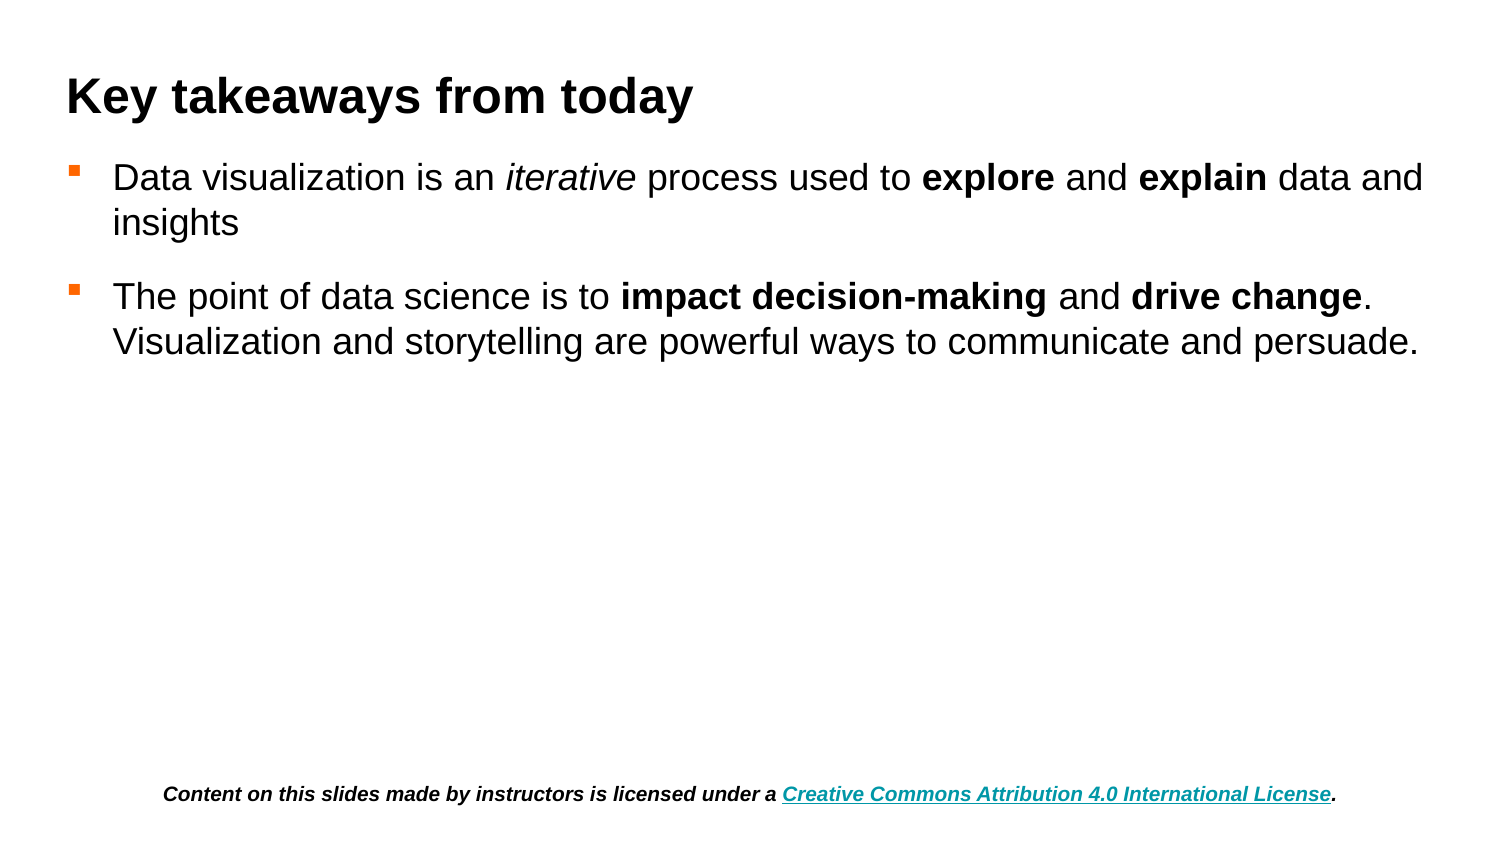

# Key takeaways from today
Data visualization is an iterative process used to explore and explain data and insights
The point of data science is to impact decision-making and drive change. Visualization and storytelling are powerful ways to communicate and persuade.